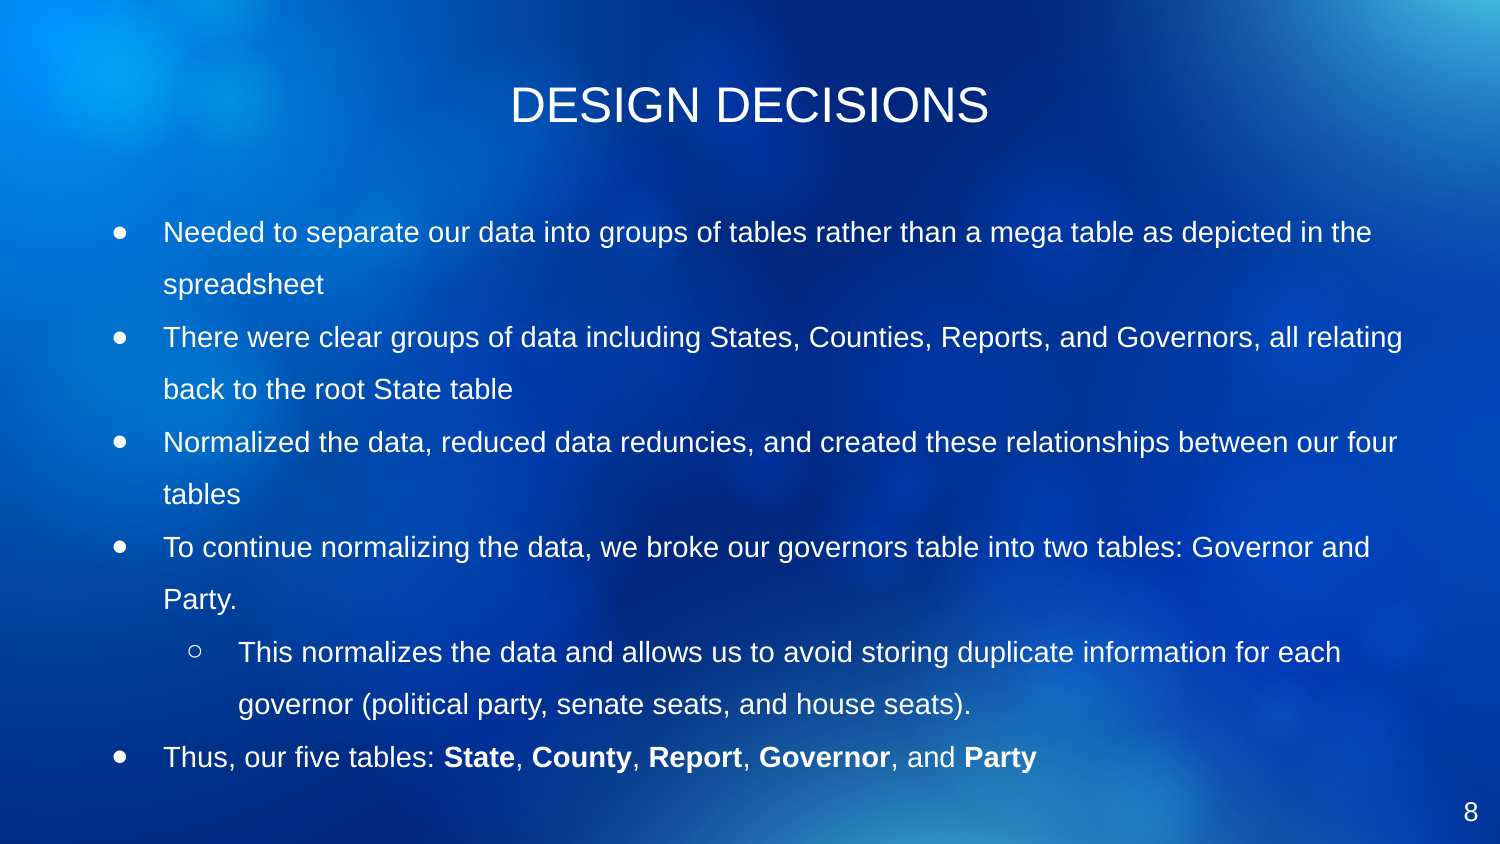

# DESIGN DECISIONS
Needed to separate our data into groups of tables rather than a mega table as depicted in the spreadsheet
There were clear groups of data including States, Counties, Reports, and Governors, all relating back to the root State table
Normalized the data, reduced data reduncies, and created these relationships between our four tables
To continue normalizing the data, we broke our governors table into two tables: Governor and Party.
This normalizes the data and allows us to avoid storing duplicate information for each governor (political party, senate seats, and house seats).
Thus, our five tables: State, County, Report, Governor, and Party
8